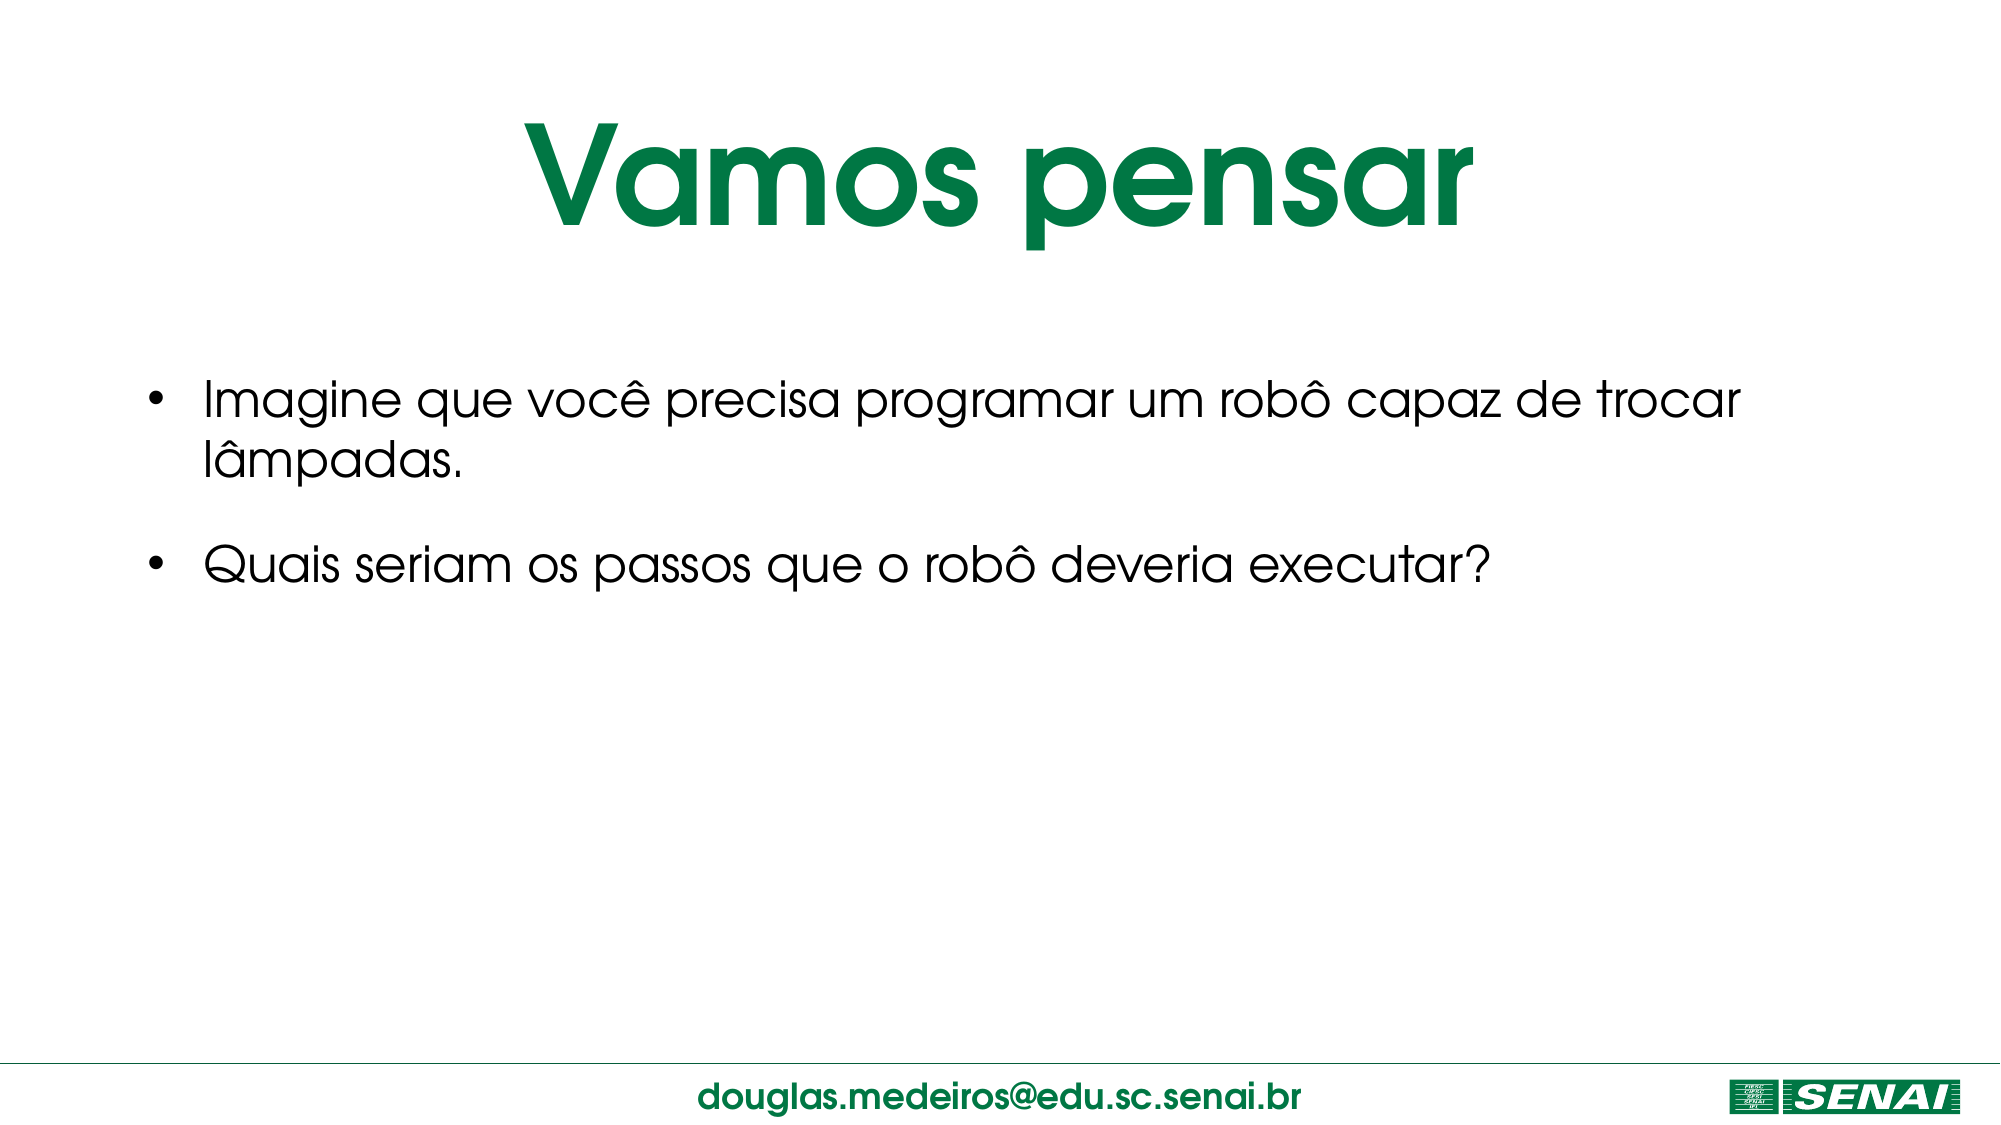

# Vamos pensar
Imagine que você precisa programar um robô capaz de trocar lâmpadas.
Quais seriam os passos que o robô deveria executar?
douglas.medeiros@edu.sc.senai.br